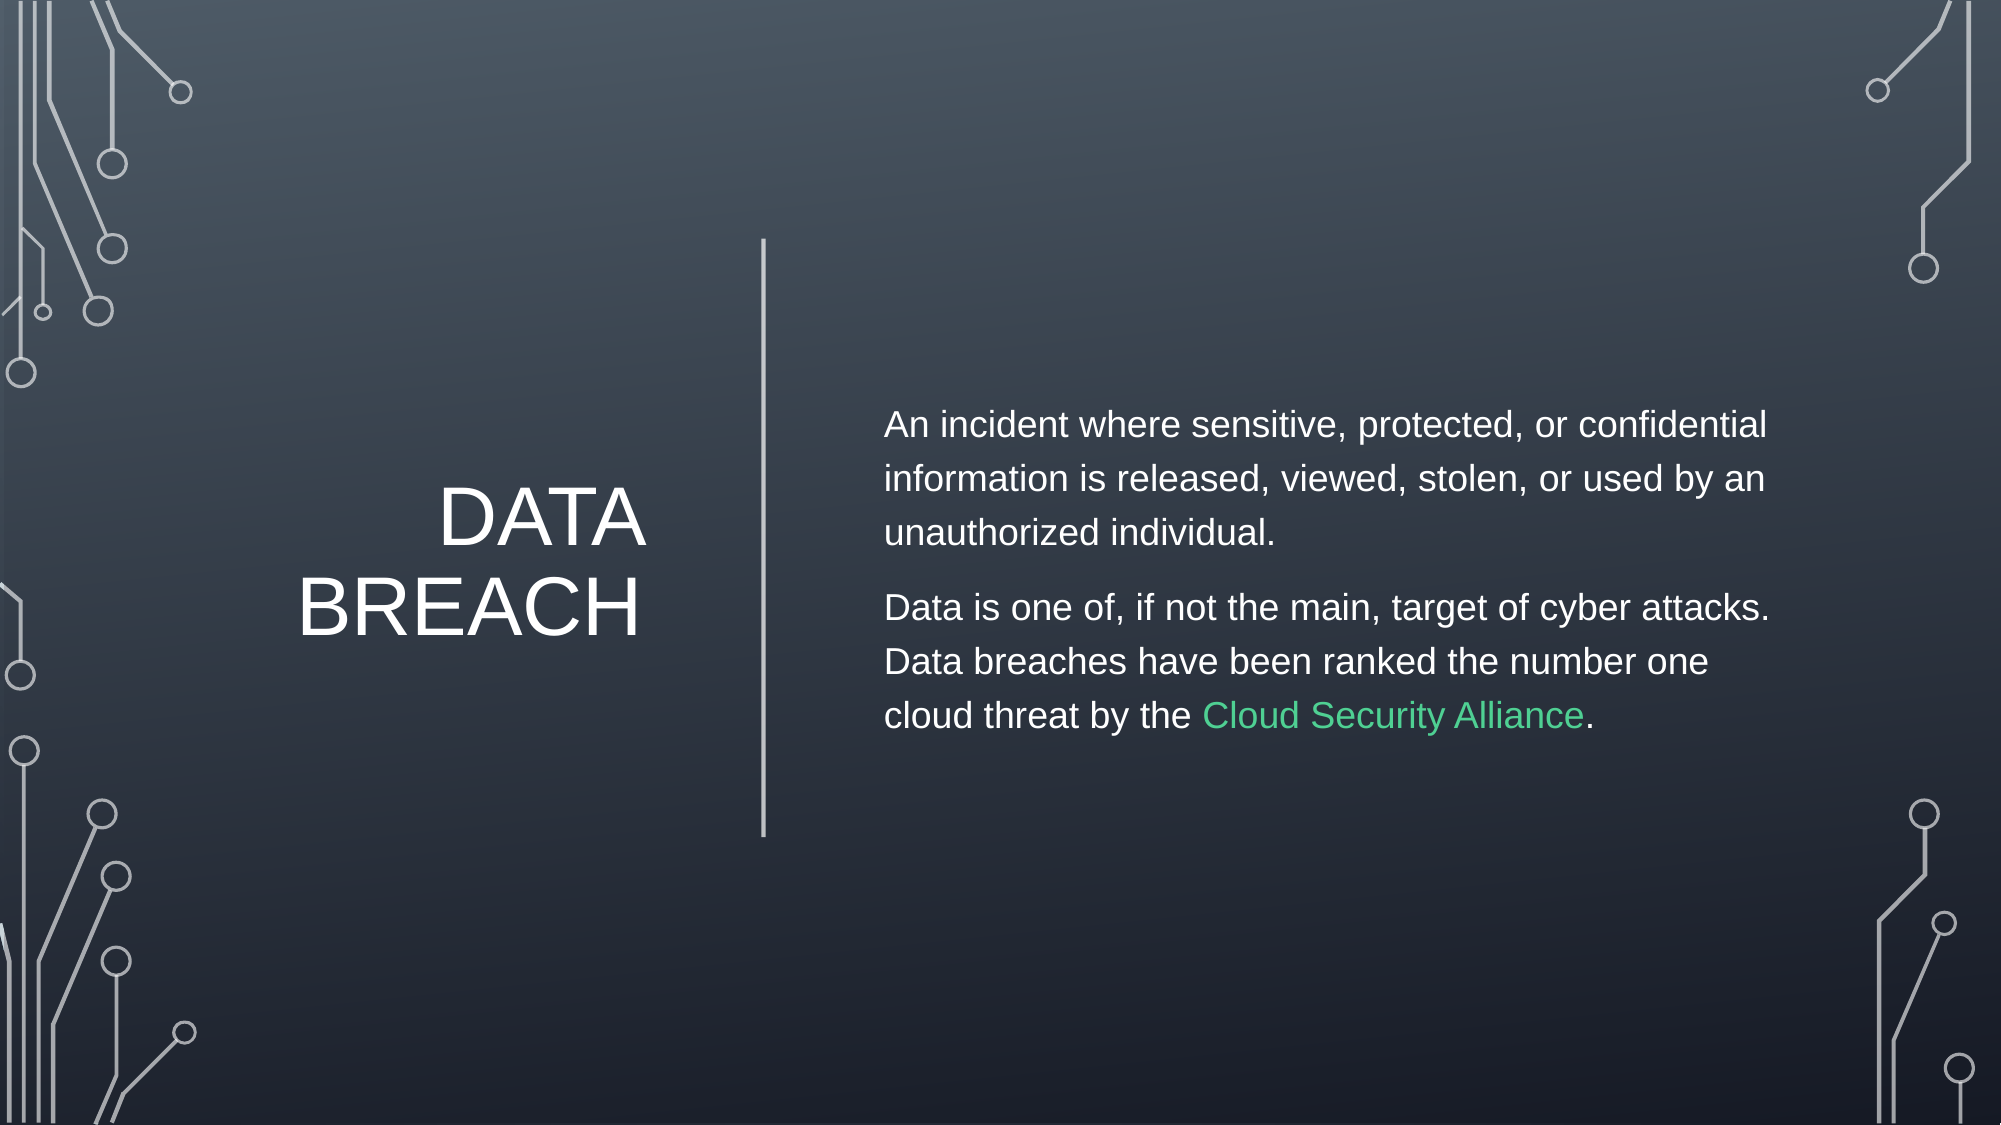

# DATA BREACH
An incident where sensitive, protected, or confidential information is released, viewed, stolen, or used by an unauthorized individual.
Data is one of, if not the main, target of cyber attacks. Data breaches have been ranked the number one cloud threat by the Cloud Security Alliance.